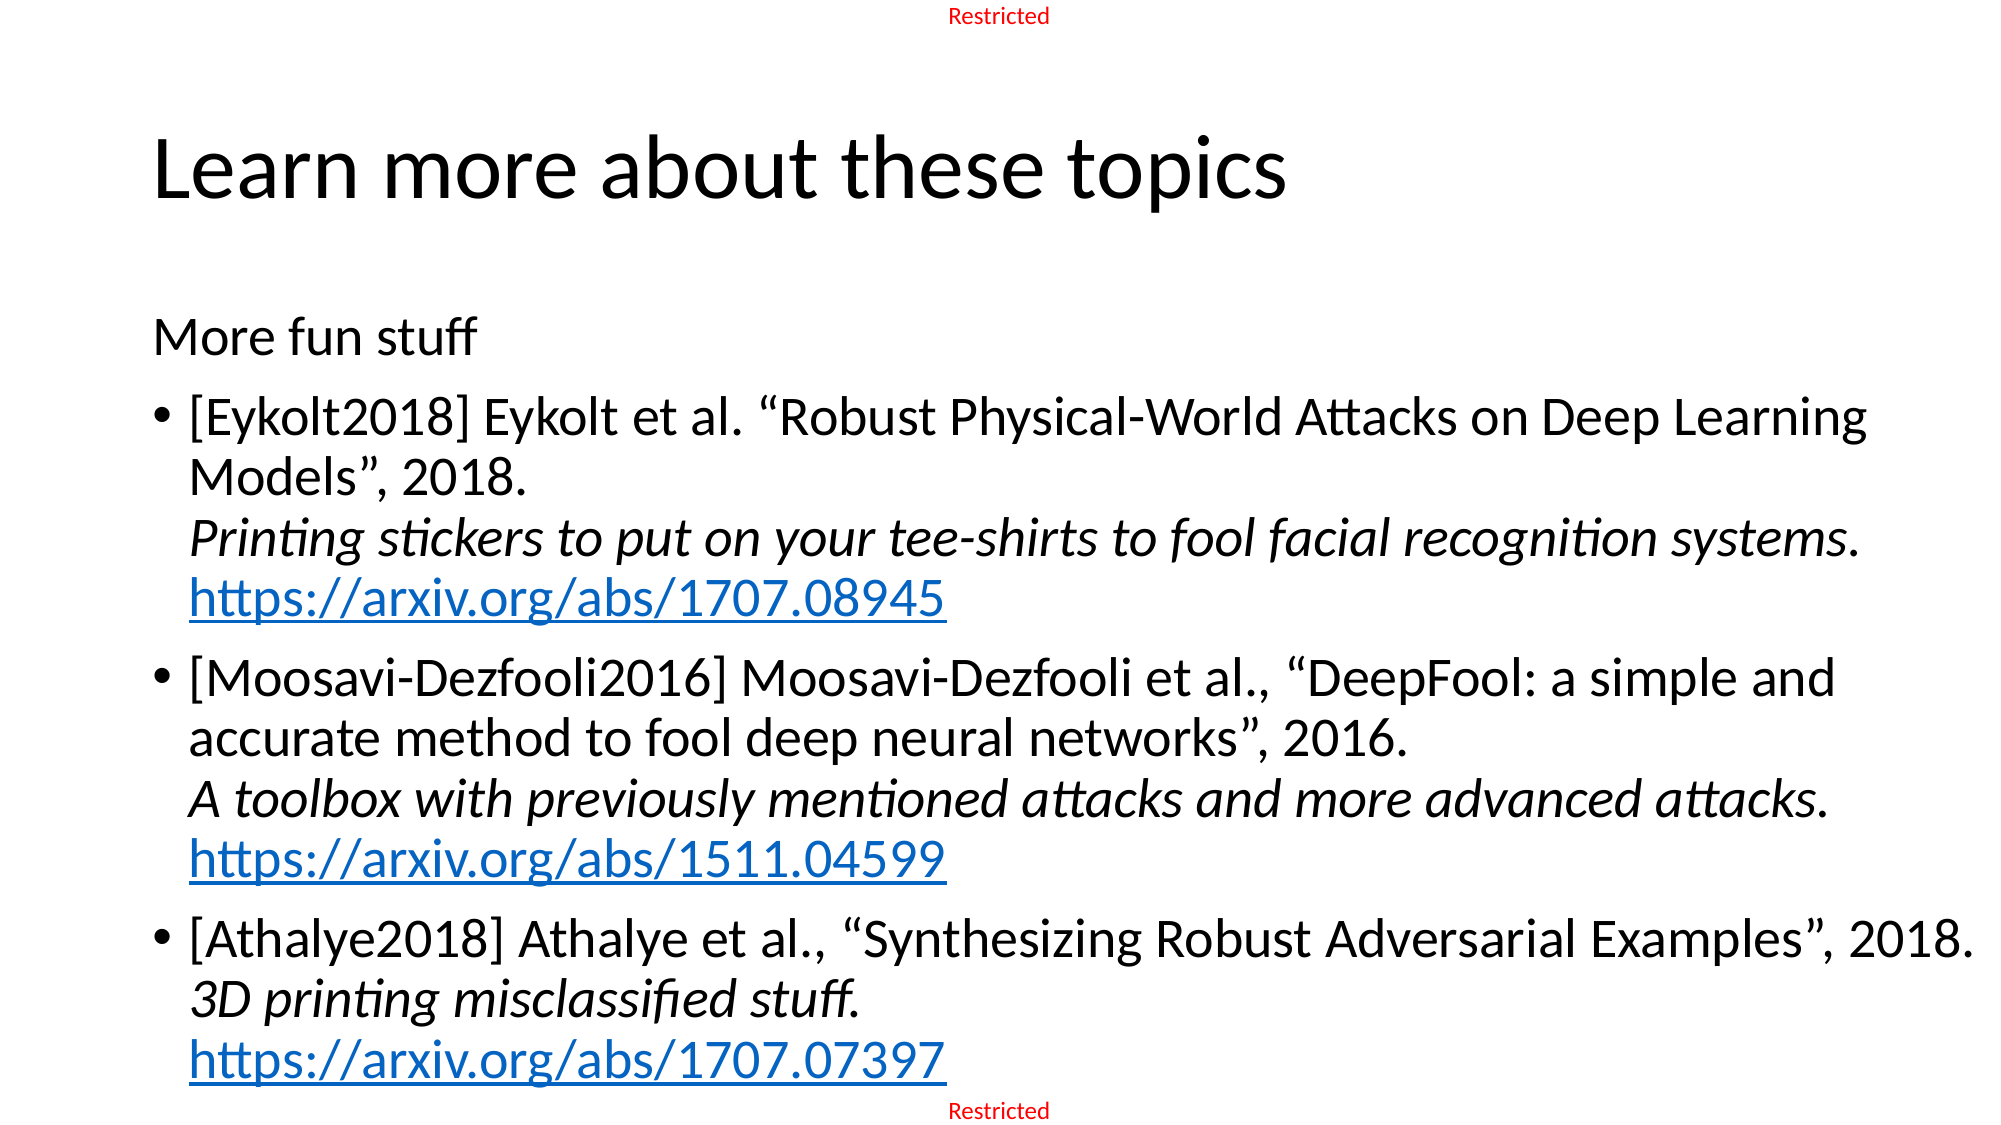

# Learn more about these topics
More fun stuff
[Eykolt2018] Eykolt et al. “Robust Physical-World Attacks on Deep Learning Models”, 2018.
Printing stickers to put on your tee-shirts to fool facial recognition systems.
https://arxiv.org/abs/1707.08945
[Moosavi-Dezfooli2016] Moosavi-Dezfooli et al., “DeepFool: a simple and accurate method to fool deep neural networks”, 2016.
A toolbox with previously mentioned attacks and more advanced attacks.
https://arxiv.org/abs/1511.04599
[Athalye2018] Athalye et al., “Synthesizing Robust Adversarial Examples”, 2018.
3D printing misclassified stuff.
https://arxiv.org/abs/1707.07397